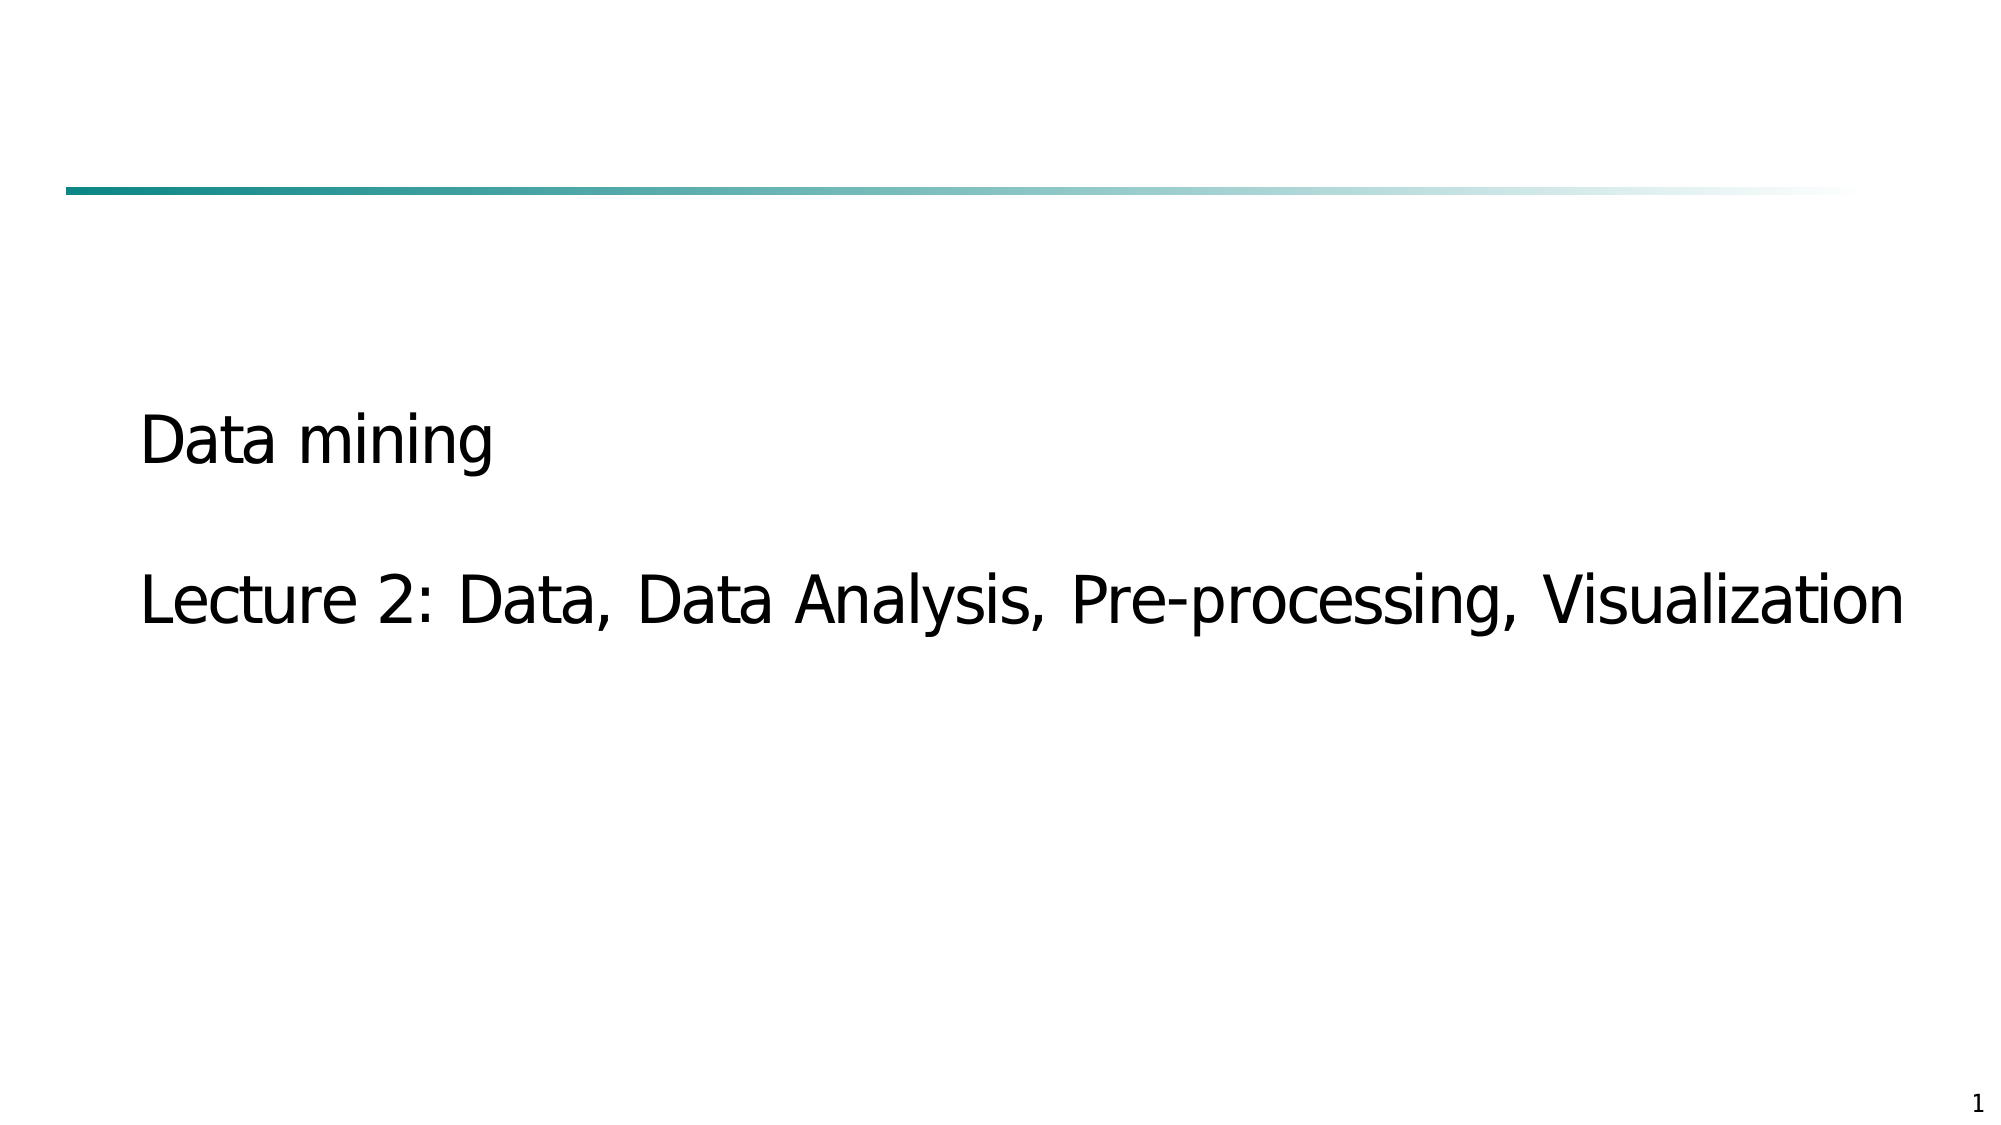

Data mining

Lecture 2: Data, Data Analysis, Pre-processing, Visualization
1